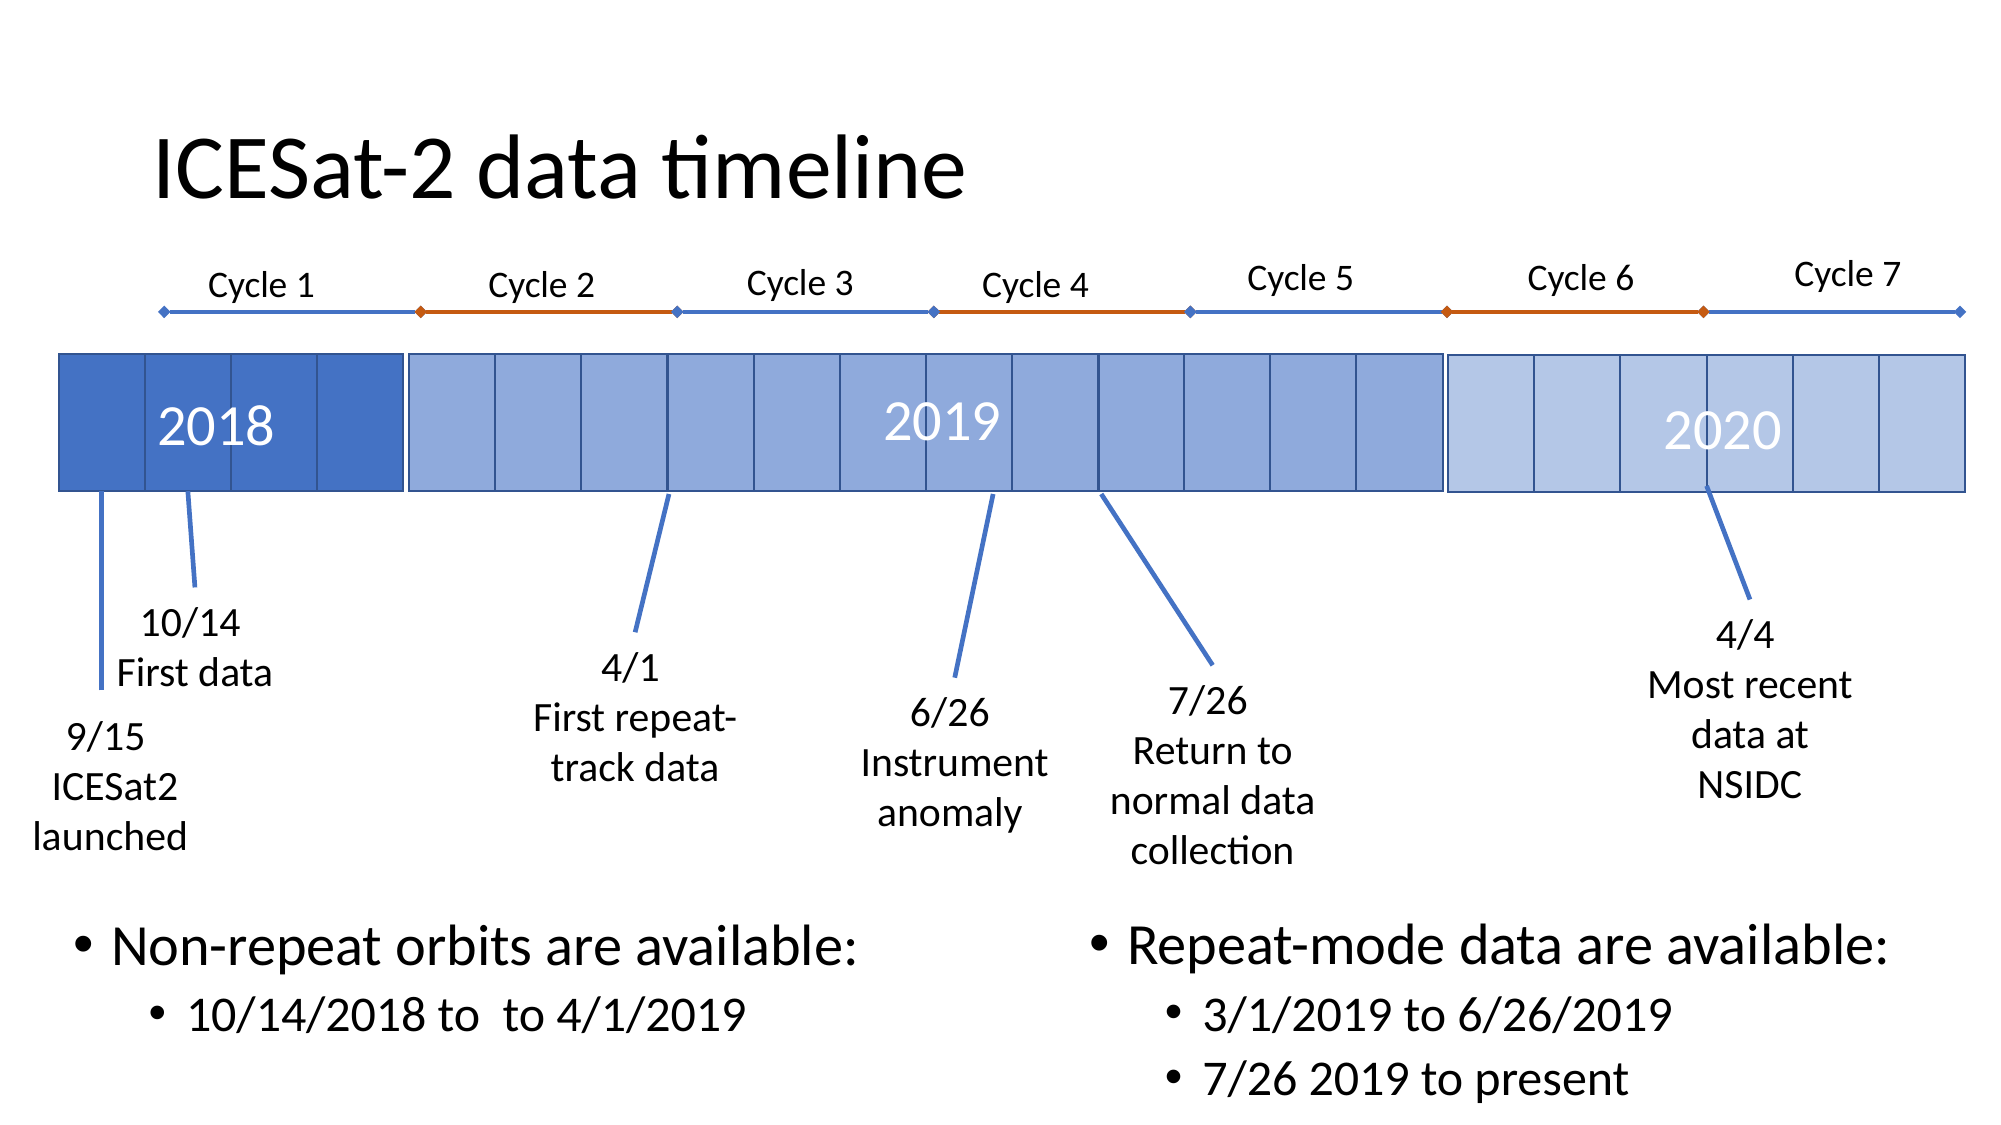

# ICESat-2 data timeline
Cycle 7
Cycle 5
Cycle 6
Cycle 3
Cycle 1
Cycle 2
Cycle 4

2019
2018
2020
10/14
First data
4/4
Most recent data at NSIDC
4/1
First repeat-track data
7/26
Return to normal data collection
6/26
Instrument
anomaly
9/15
 ICESat2 launched
Repeat-mode data are available:
3/1/2019 to 6/26/2019
7/26 2019 to present

Non-repeat orbits are available:
10/14/2018 to  to 4/1/2019